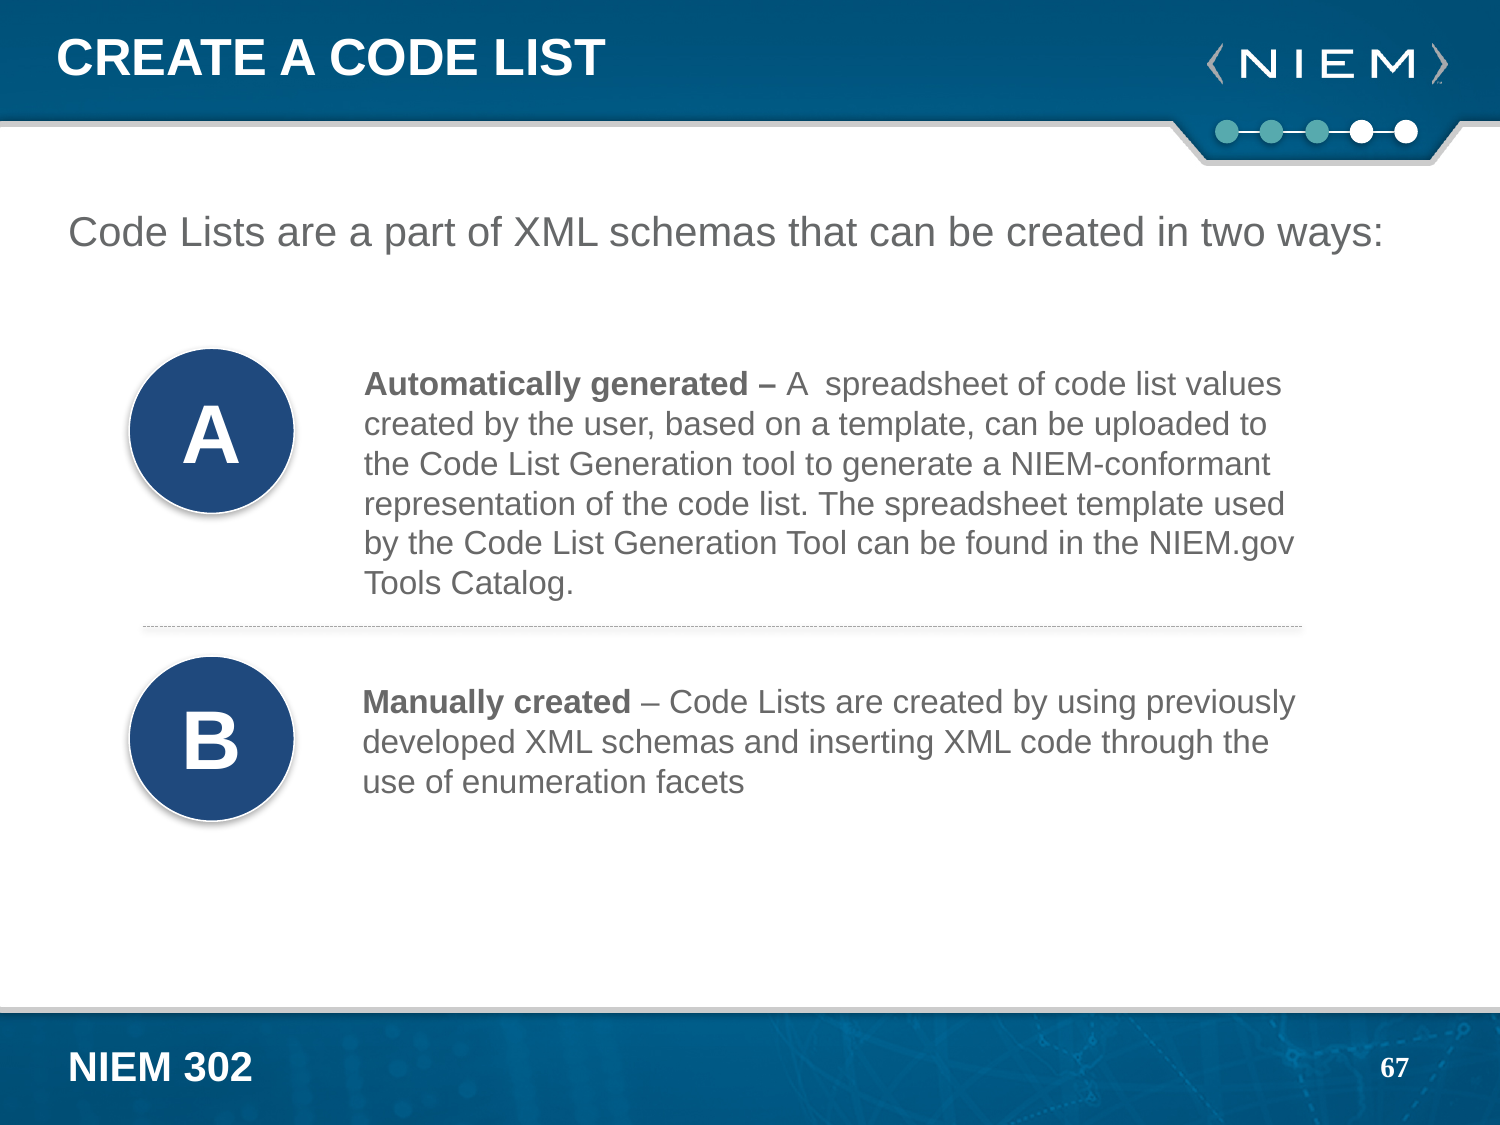

# Create a Code List

Code Lists are a part of XML schemas that can be created in two ways:

Automatically generated – A  spreadsheet of code list values created by the user, based on a template, can be uploaded to the Code List Generation tool to generate a NIEM-conformant representation of the code list. The spreadsheet template used by the Code List Generation Tool can be found in the NIEM.gov Tools Catalog.
A

B
Manually created – Code Lists are created by using previously developed XML schemas and inserting XML code through the use of enumeration facets
67